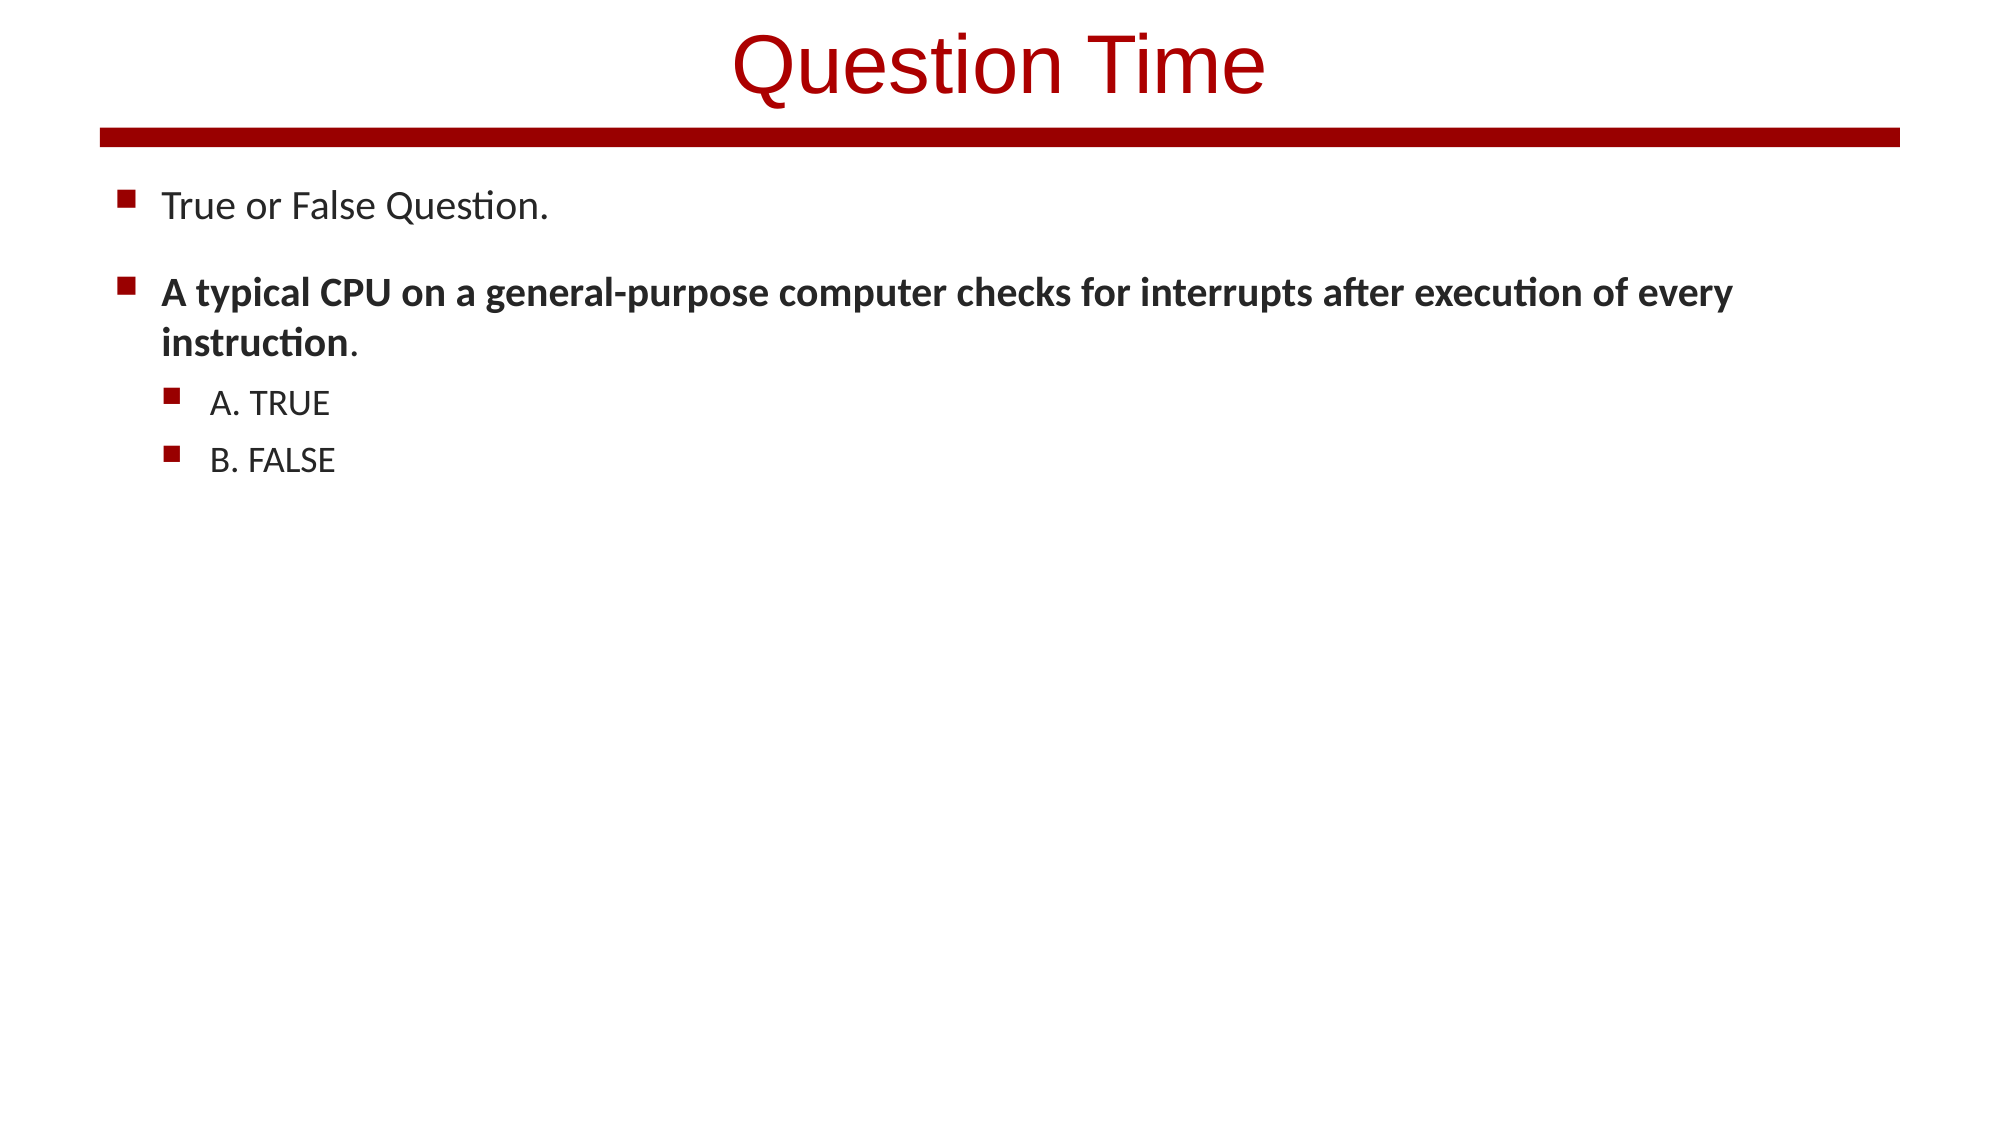

# Question Time
True or False Question.
A typical CPU on a general-purpose computer checks for interrupts after execution of every instruction.
A. TRUE
B. FALSE